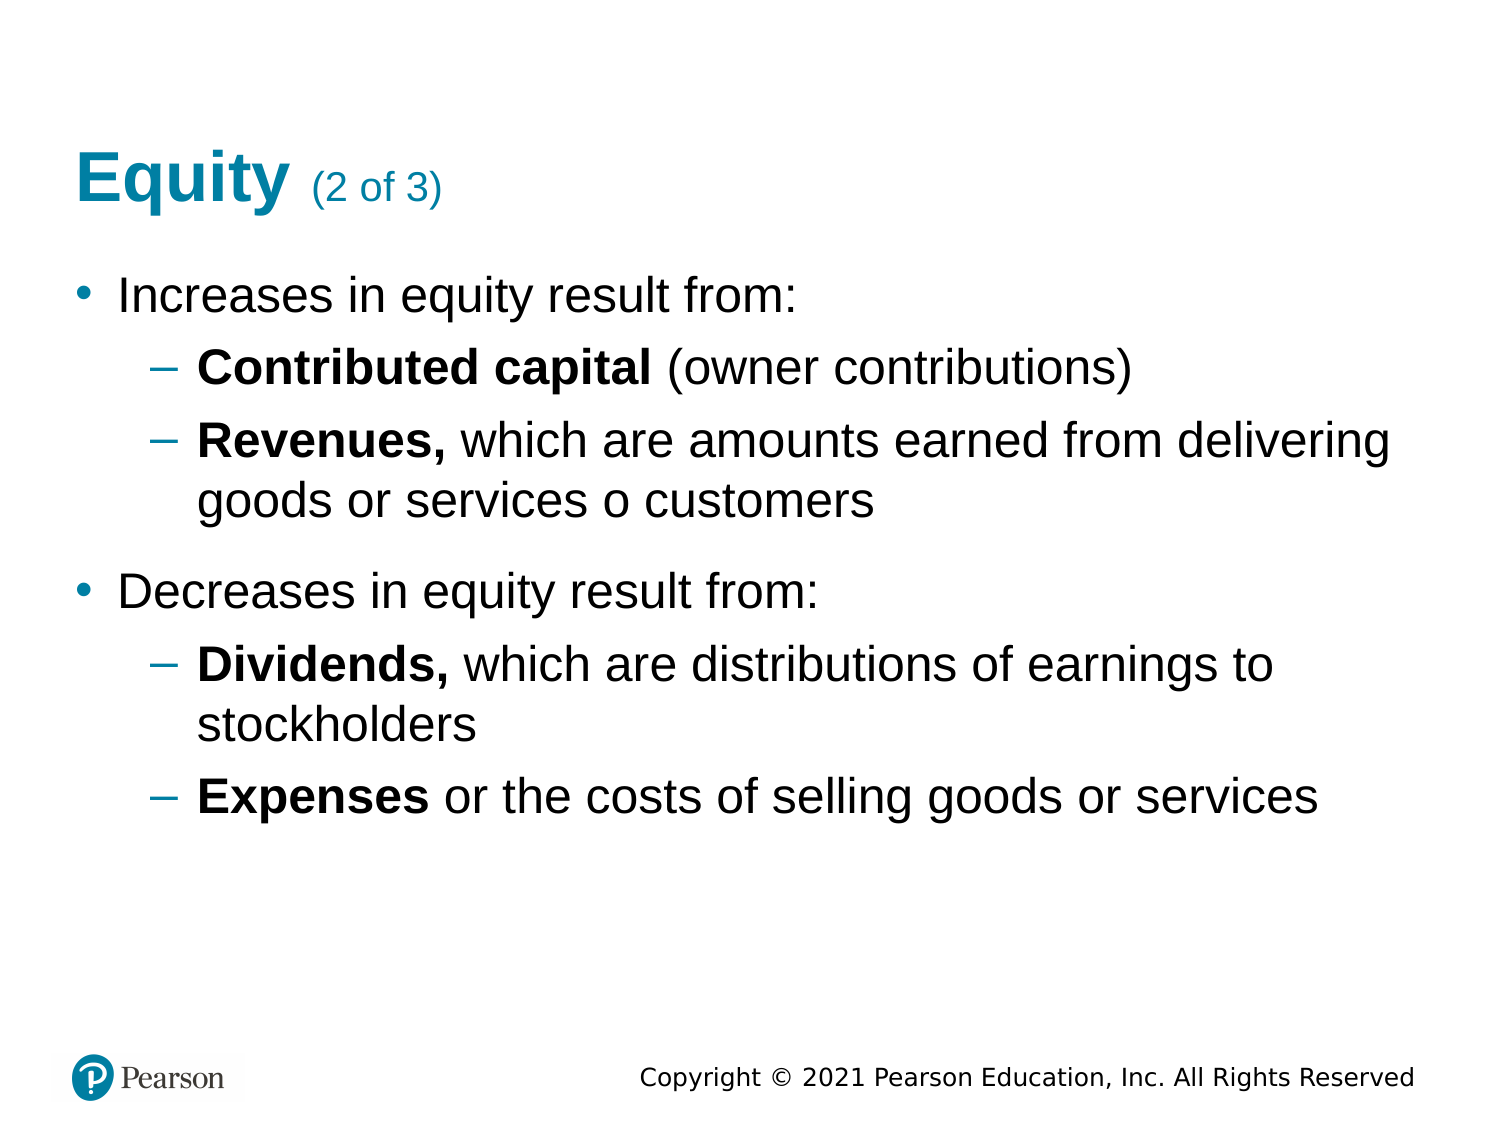

# Equity (2 of 3)
Increases in equity result from:
Contributed capital (owner contributions)
Revenues, which are amounts earned from delivering goods or services o customers
Decreases in equity result from:
Dividends, which are distributions of earnings to stockholders
Expenses or the costs of selling goods or services